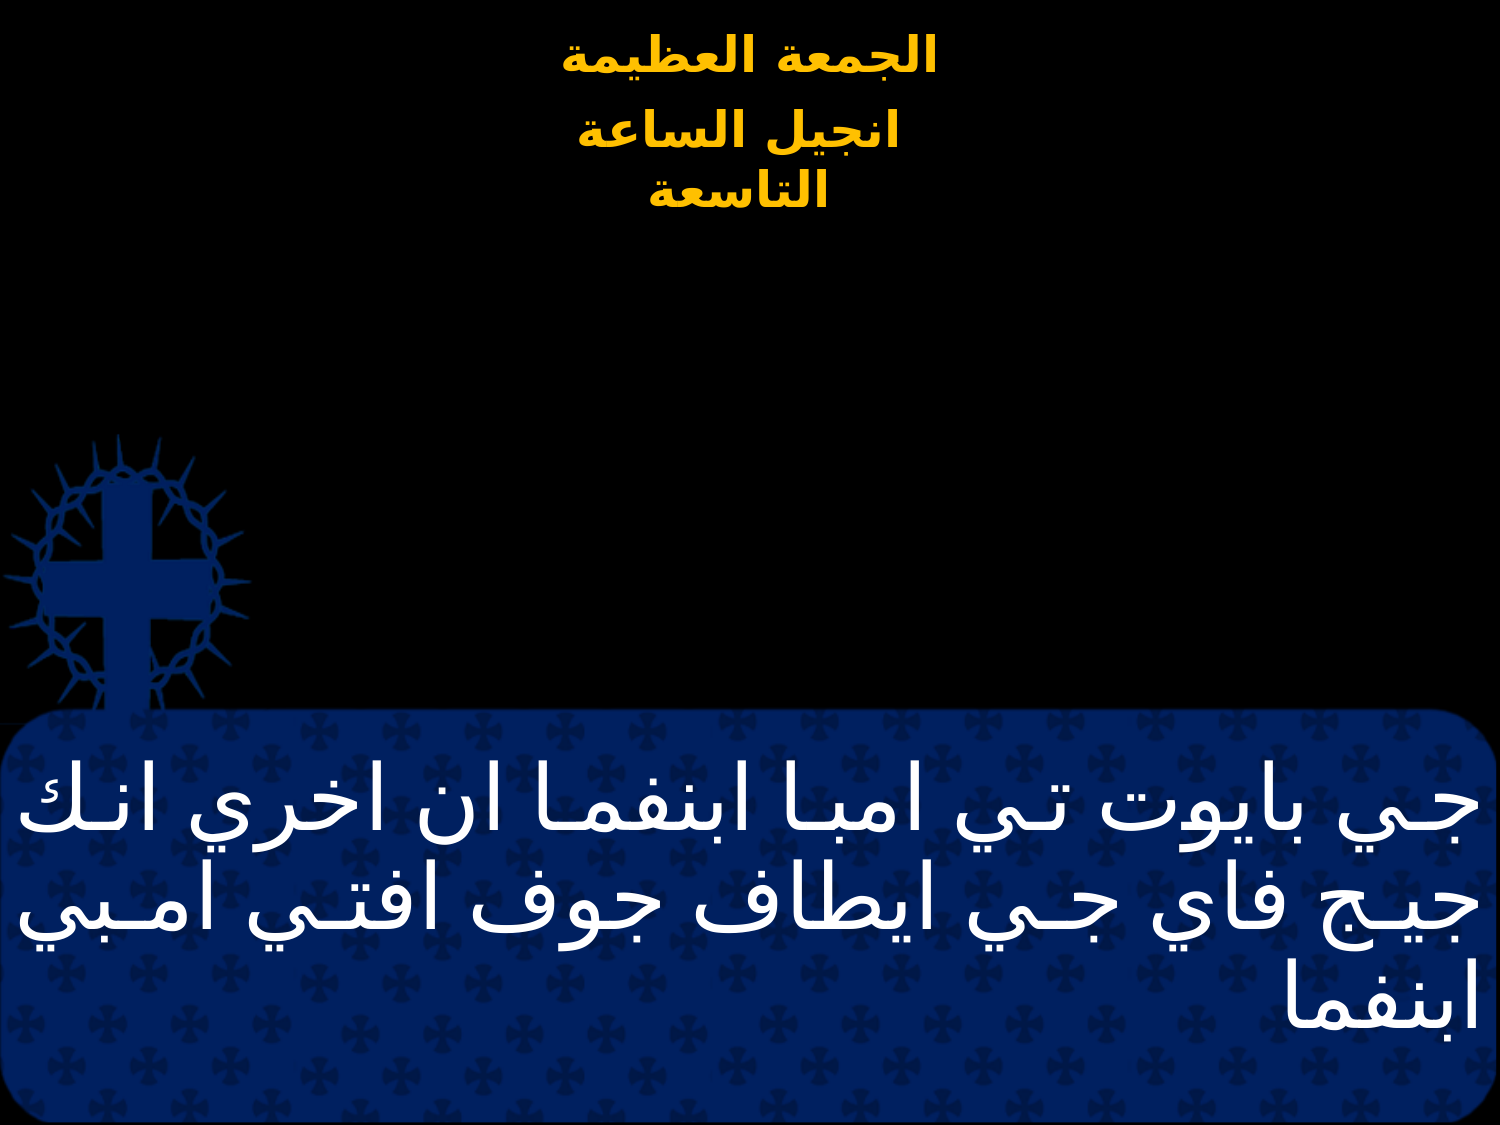

# جي بايوت تي امبا ابنفما ان اخري انك جيج فاي جي ايطاف جوف افتي امبي ابنفما